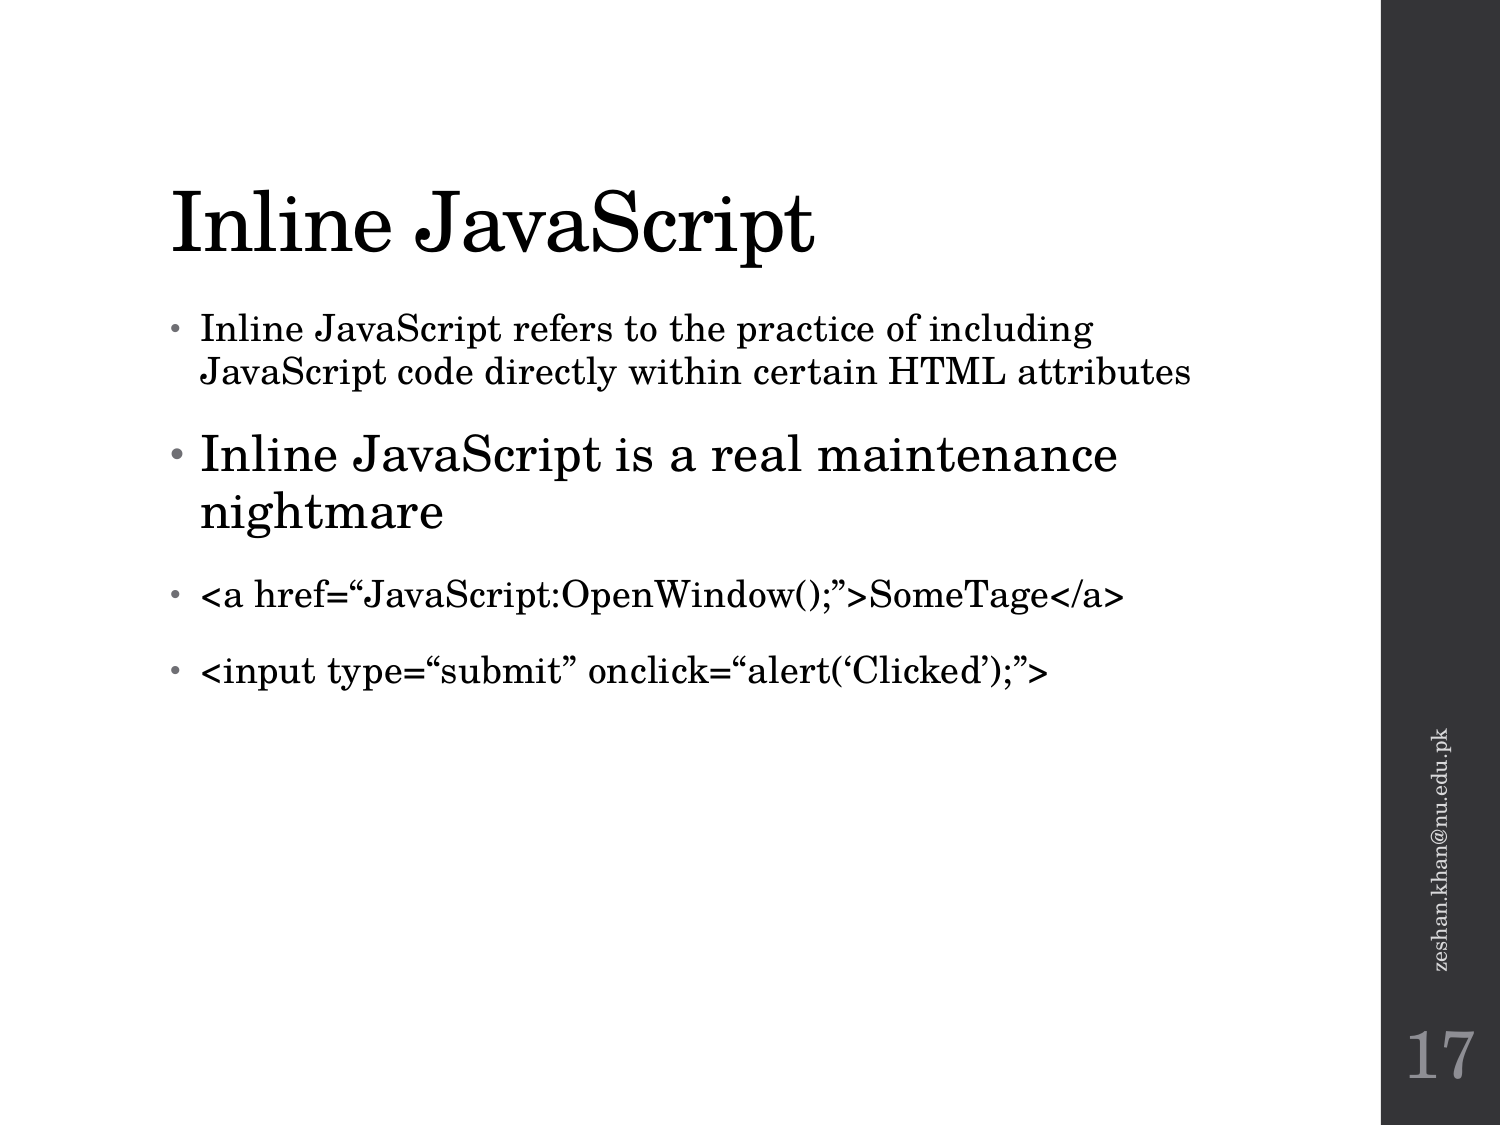

# Inline JavaScript
Inline JavaScript refers to the practice of including JavaScript code directly within certain HTML attributes
Inline JavaScript is a real maintenance nightmare
<a href=“JavaScript:OpenWindow();”>SomeTage</a>
<input type=“submit” onclick=“alert(‘Clicked’);”>
zeshan.khan@nu.edu.pk
17